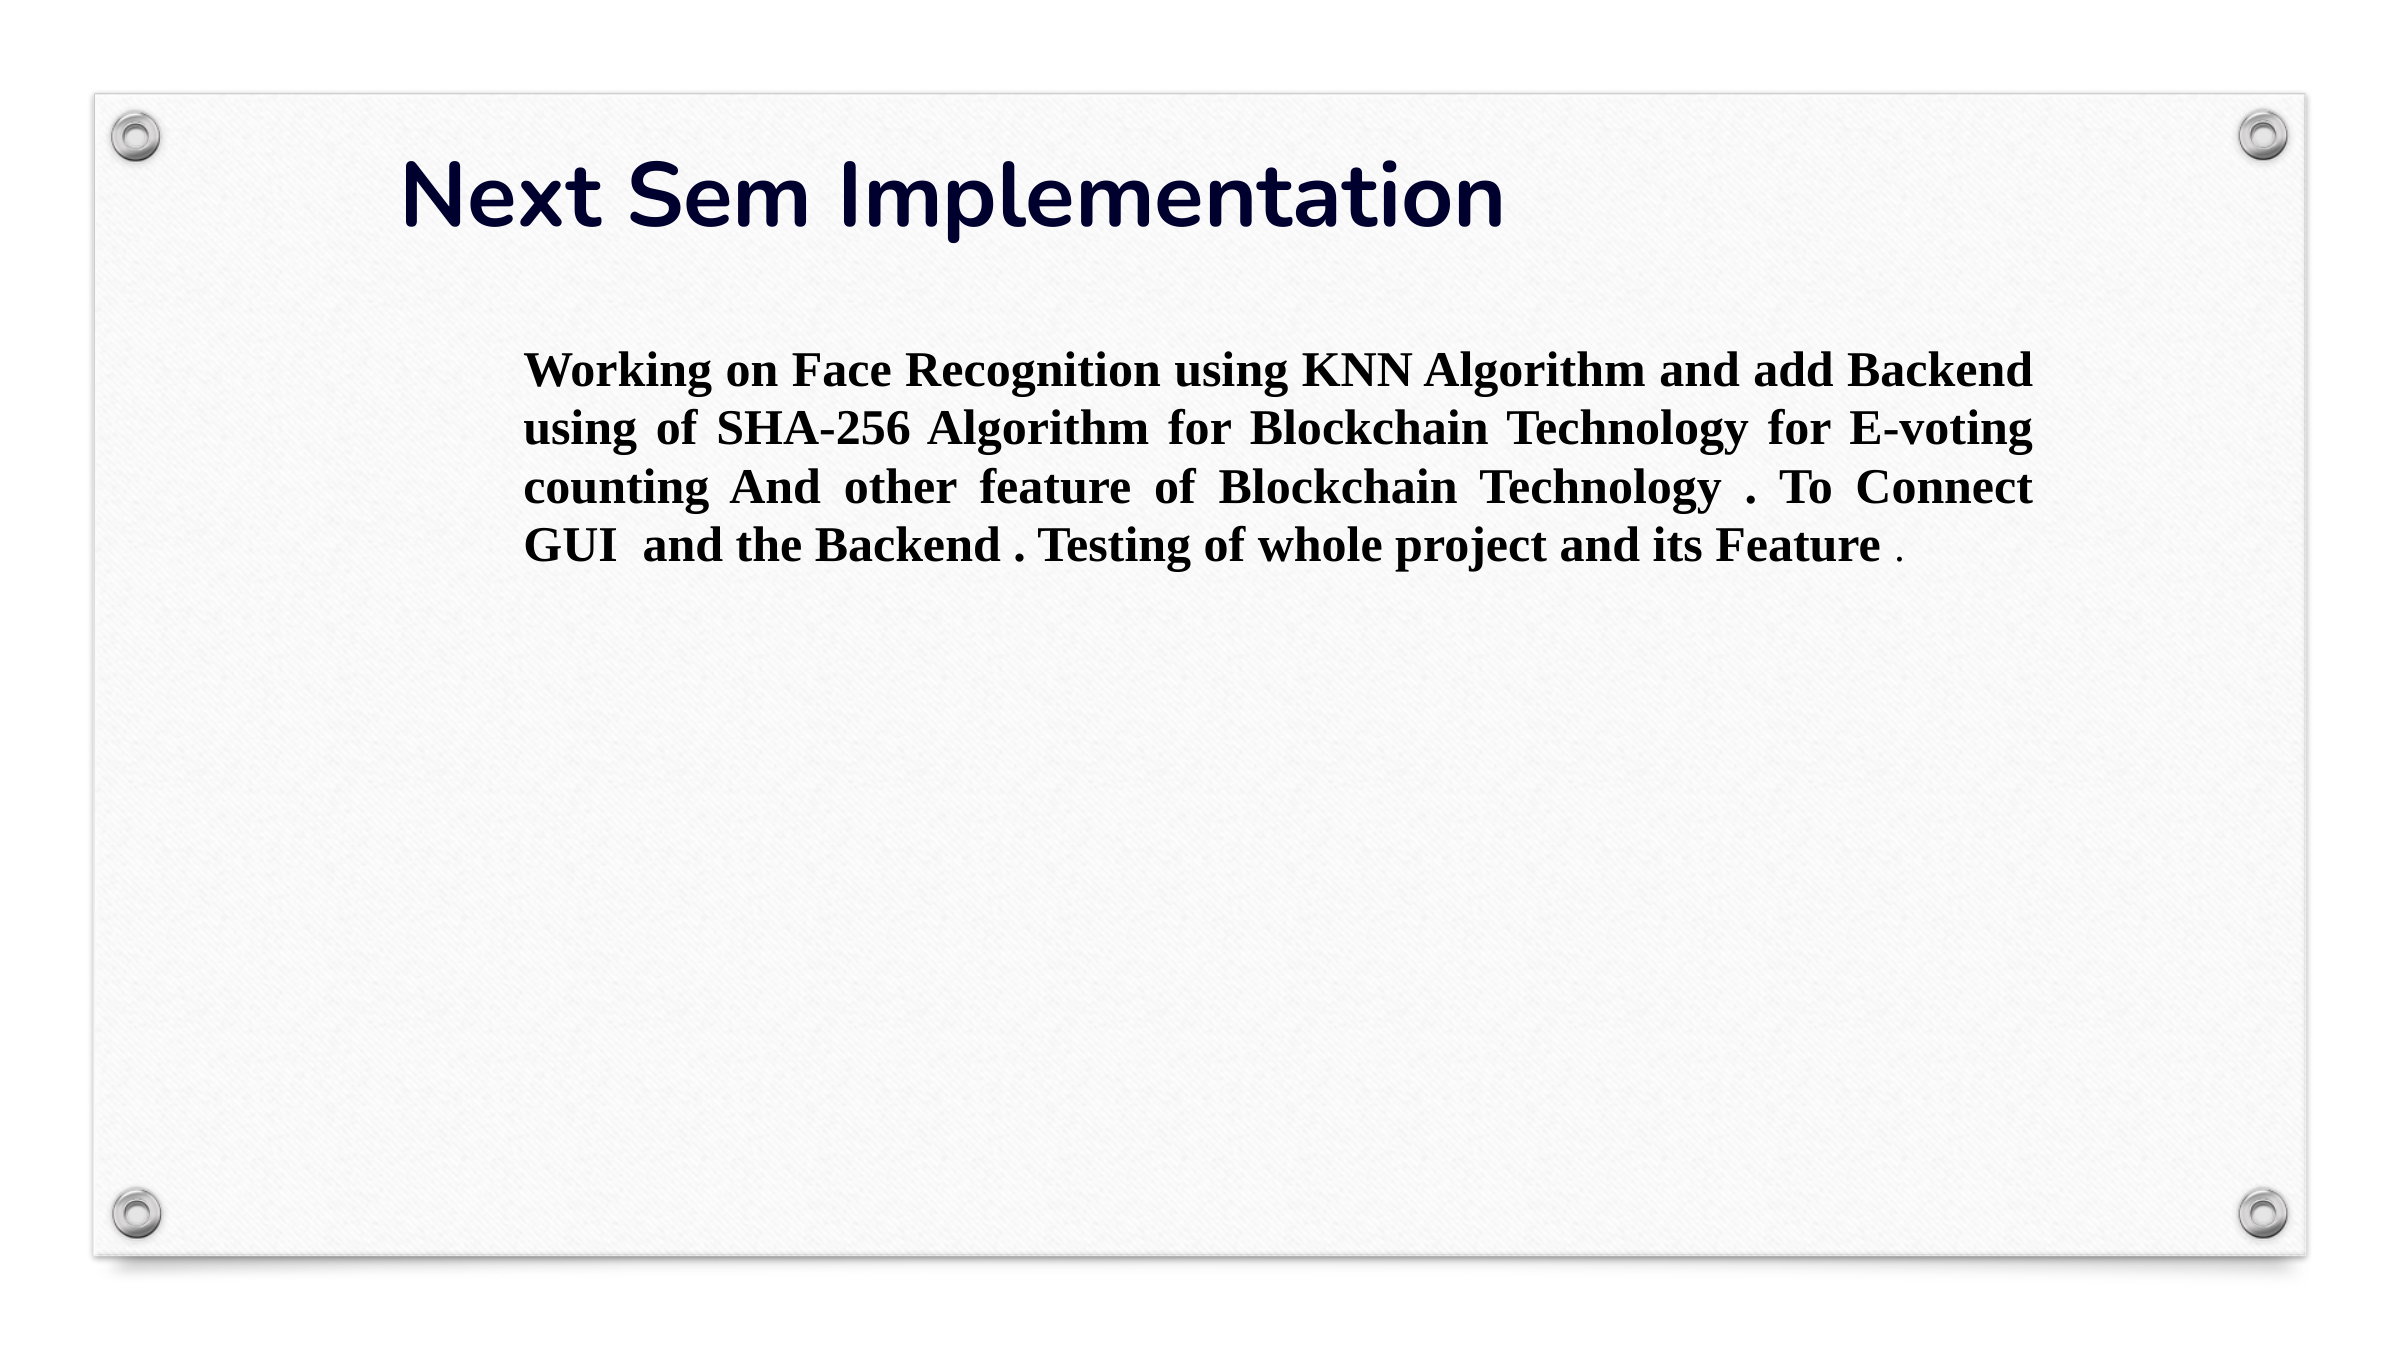

Next Sem Implementation
Working on Face Recognition using KNN Algorithm and add Backend using of SHA-256 Algorithm for Blockchain Technology for E-voting counting And other feature of Blockchain Technology . To Connect GUI  and the Backend . Testing of whole project and its Feature .